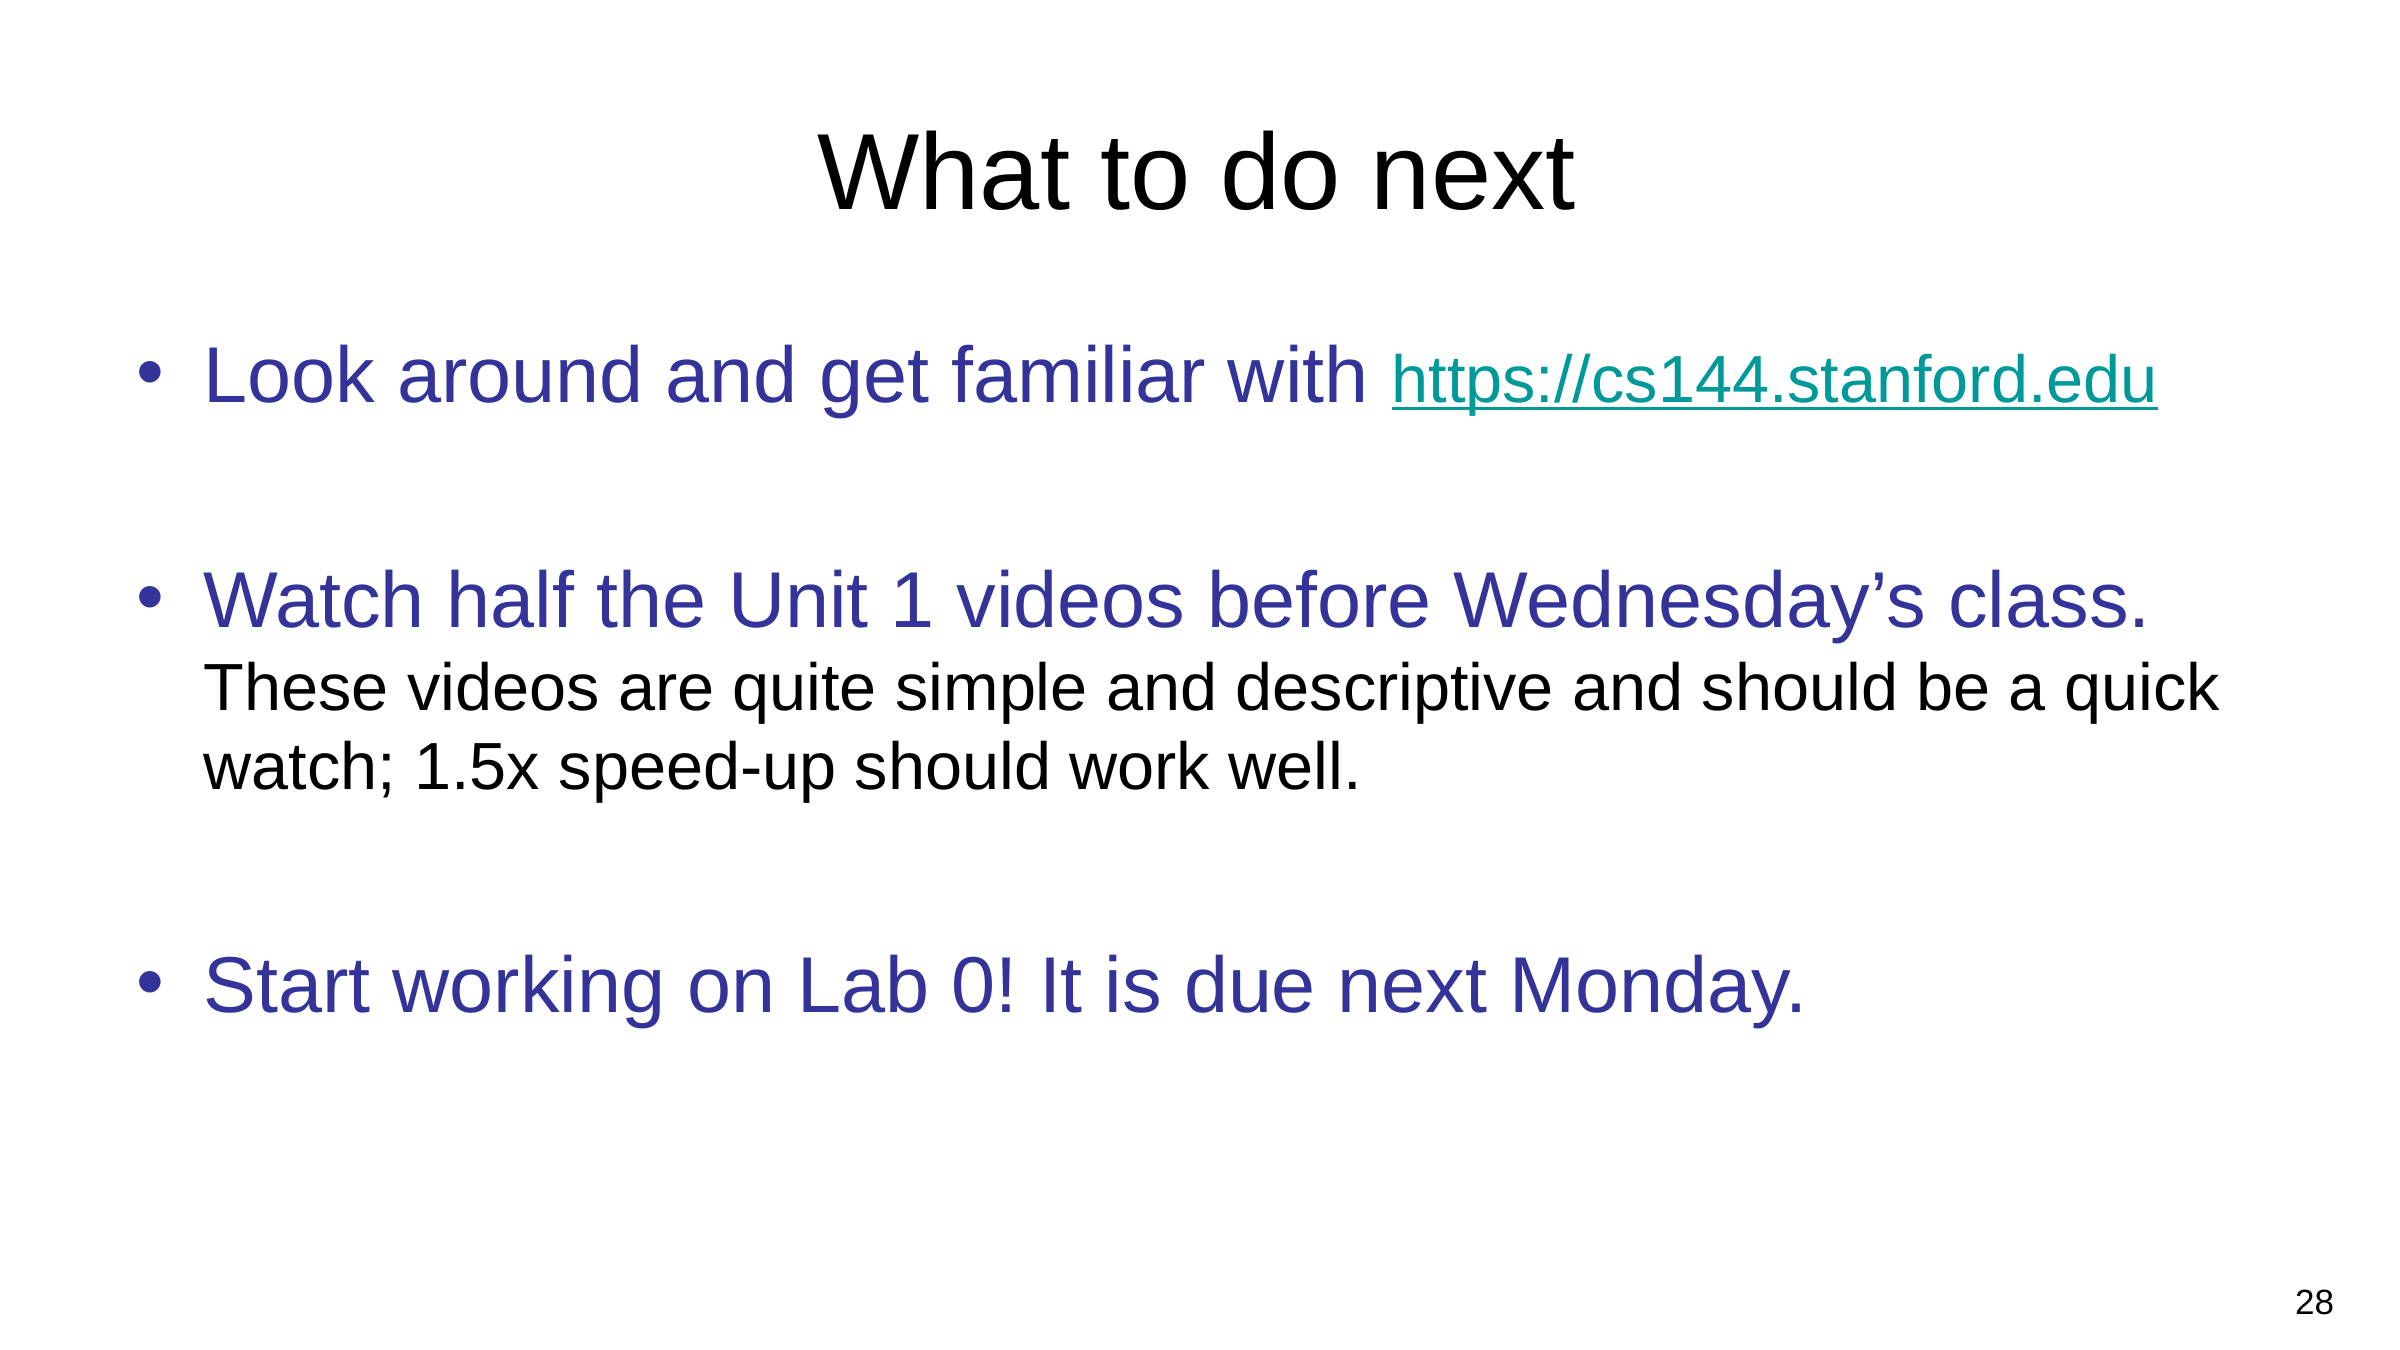

# What to do next
Look around and get familiar with https://cs144.stanford.edu

Watch half the Unit 1 videos before Wednesday’s class.
These videos are quite simple and descriptive and should be a quick watch; 1.5x speed-up should work well.

Start working on Lab 0! It is due next Monday.

28